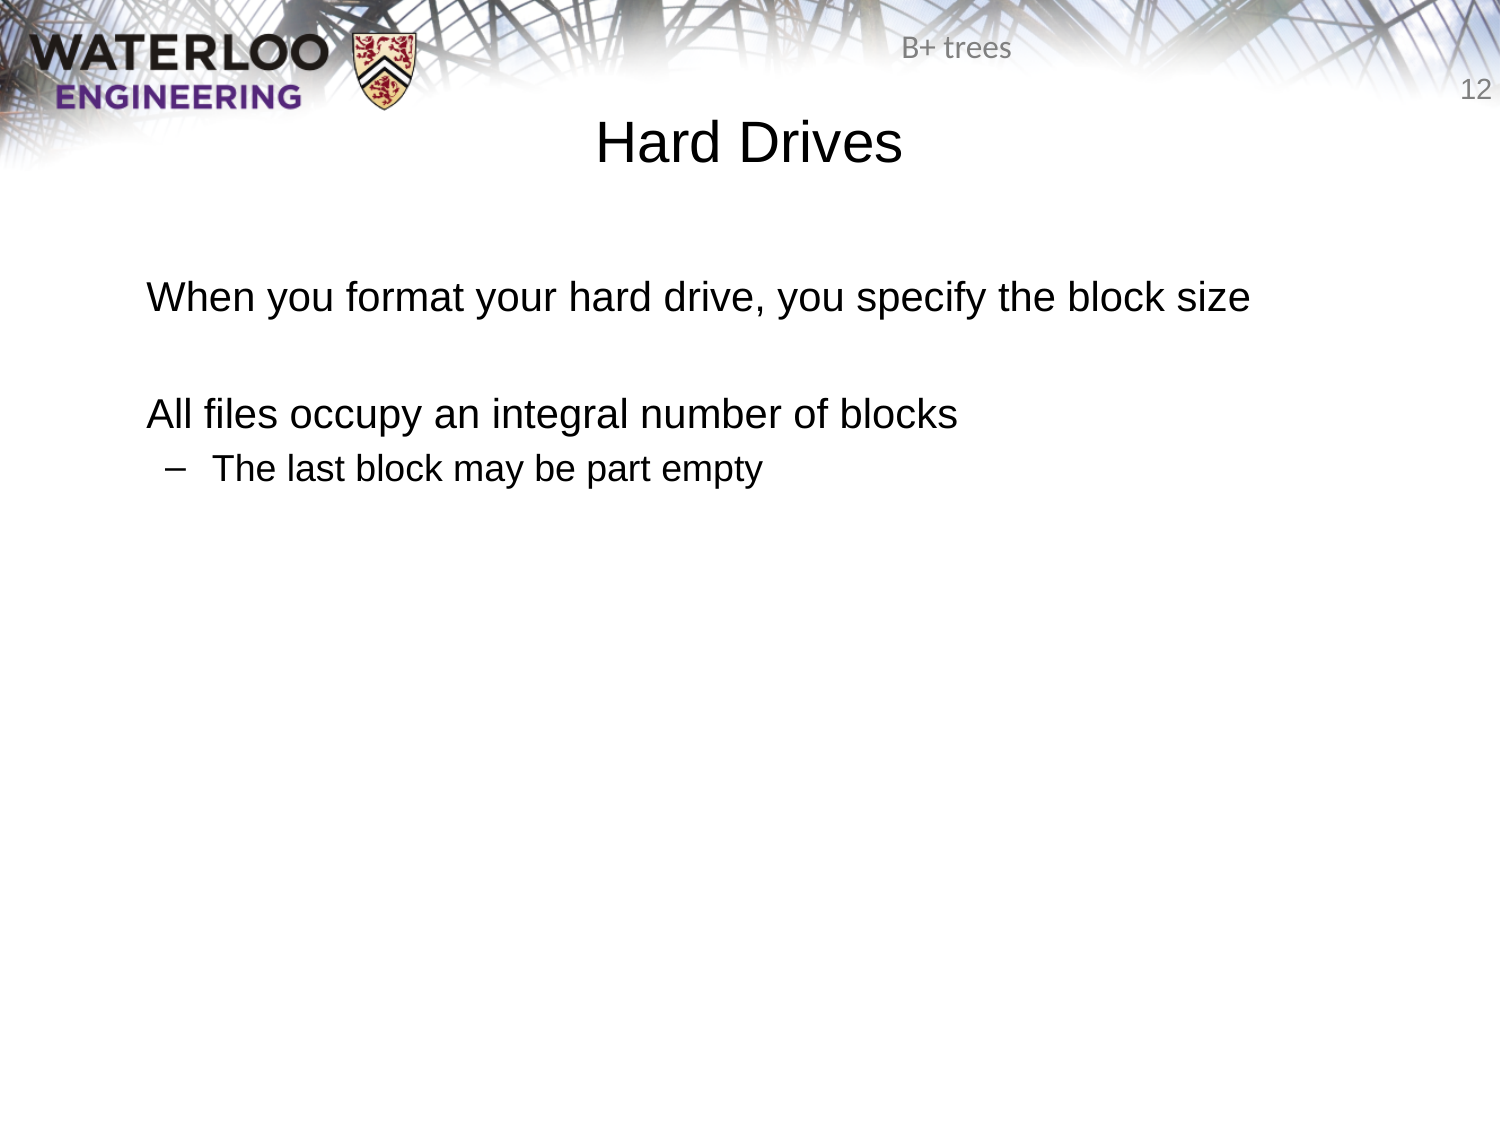

# Hard Drives
	When you format your hard drive, you specify the block size

	All files occupy an integral number of blocks
The last block may be part empty